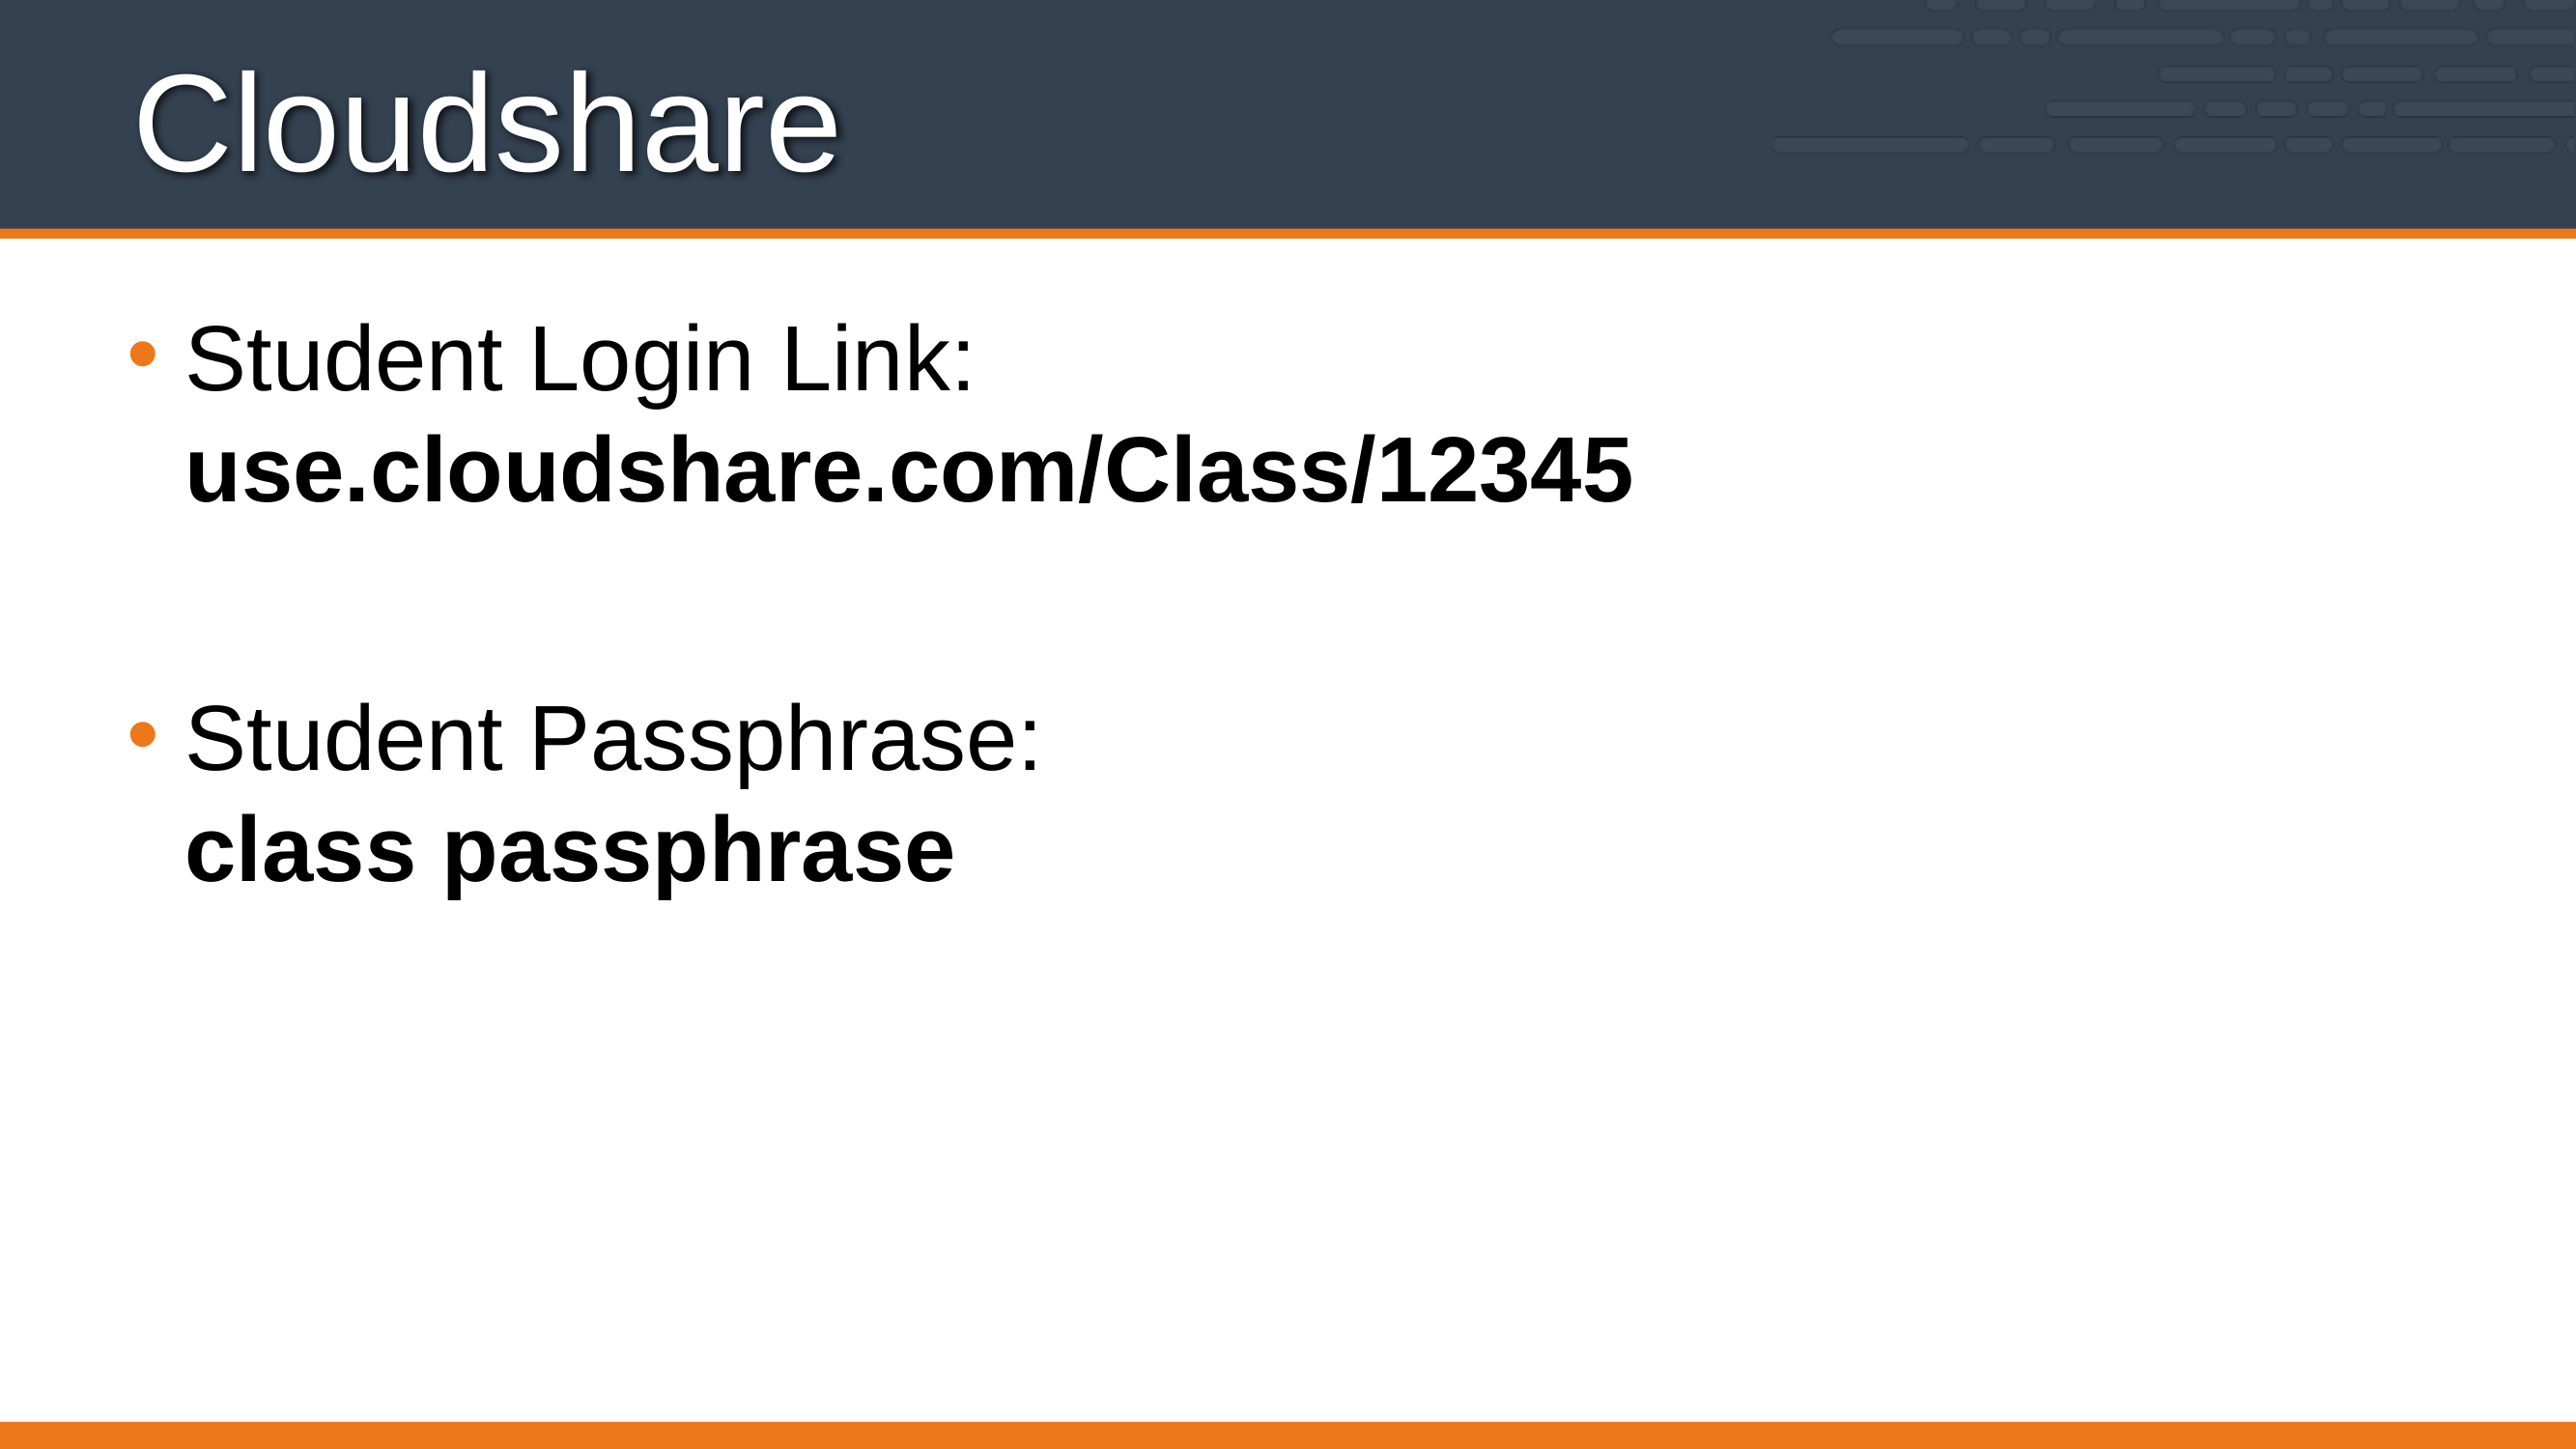

# Cloudshare
Student Login Link:
use.cloudshare.com/Class/12345

Student Passphrase:
class passphrase